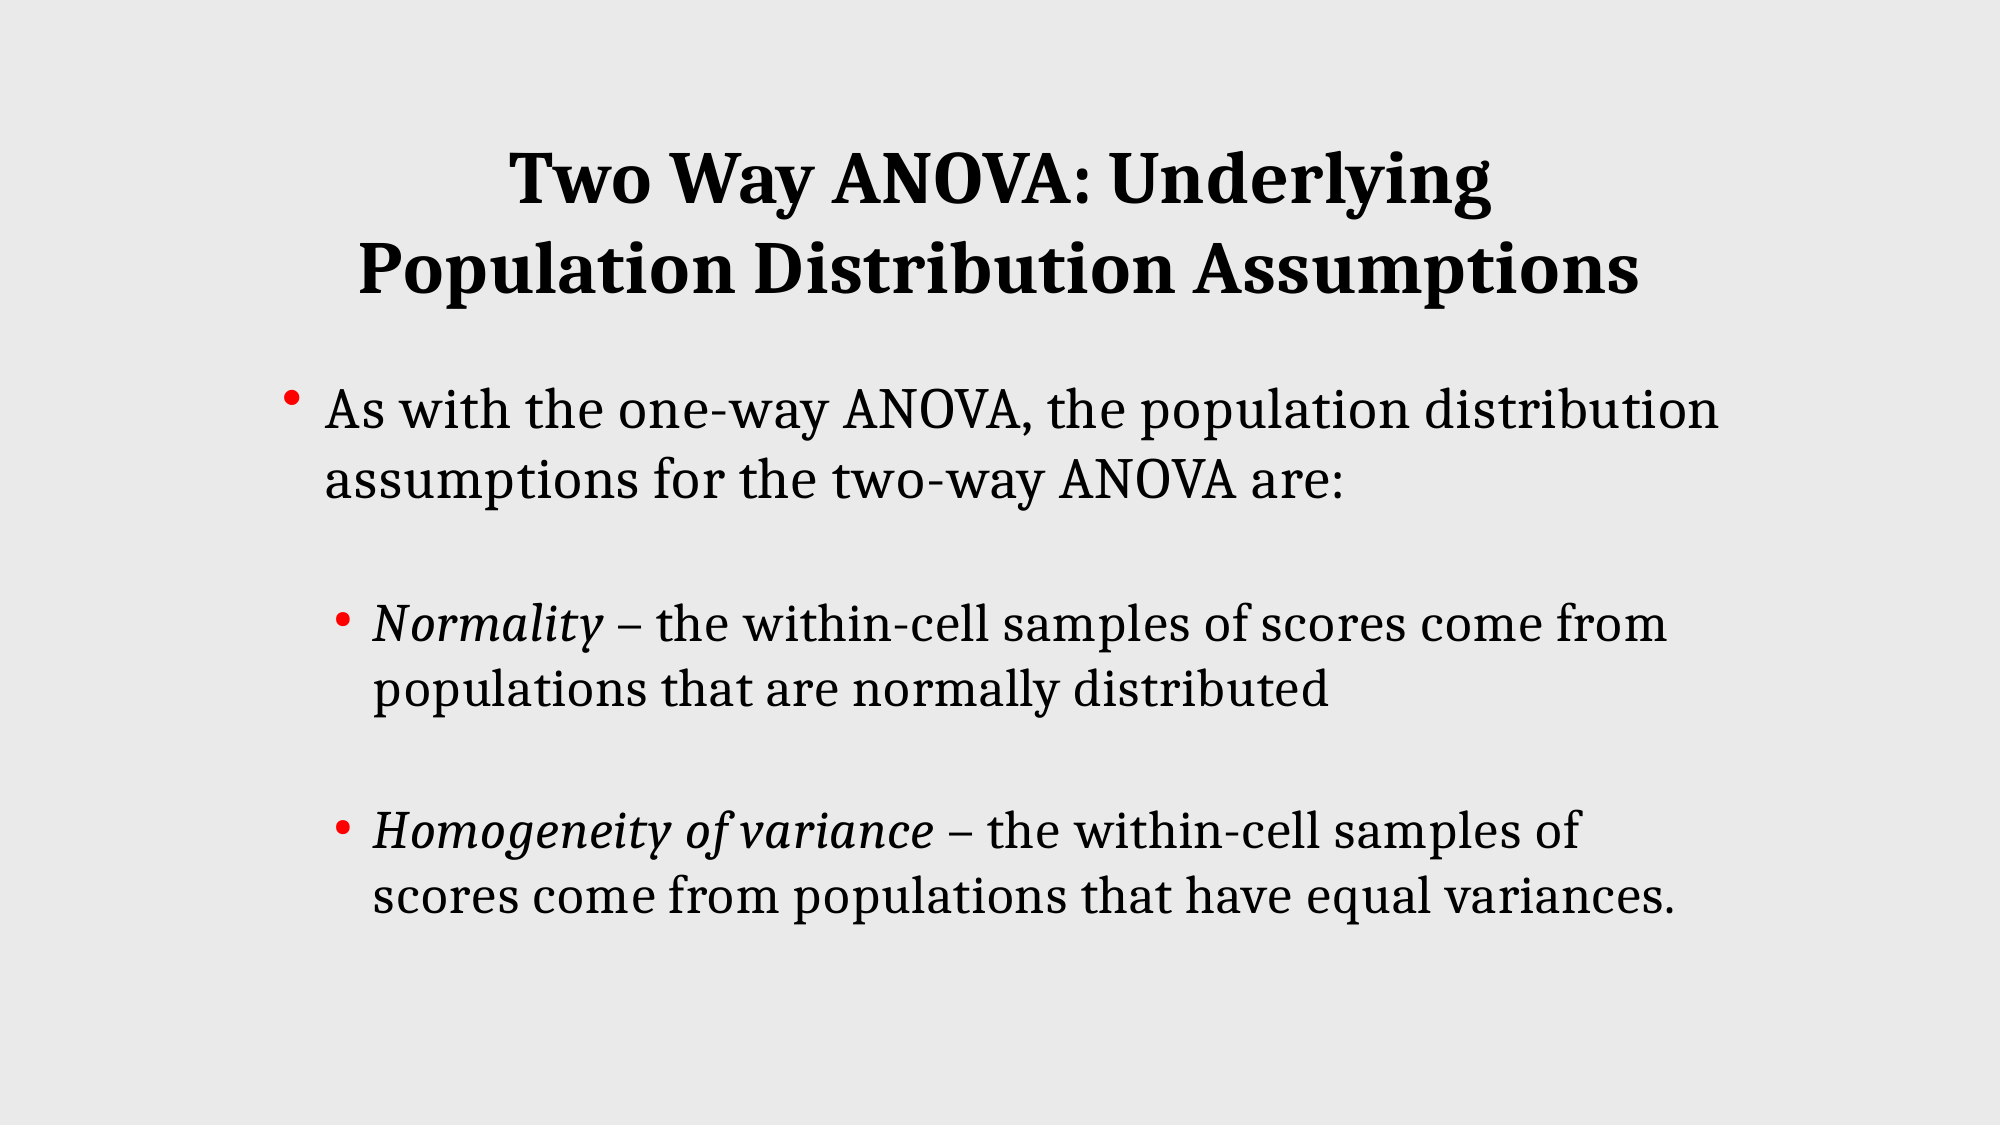

Two Way ANOVA: Underlying Population Distribution Assumptions
As with the one-way ANOVA, the population distribution assumptions for the two-way ANOVA are:

Normality – the within-cell samples of scores come from populations that are normally distributed

Homogeneity of variance – the within-cell samples of scores come from populations that have equal variances.